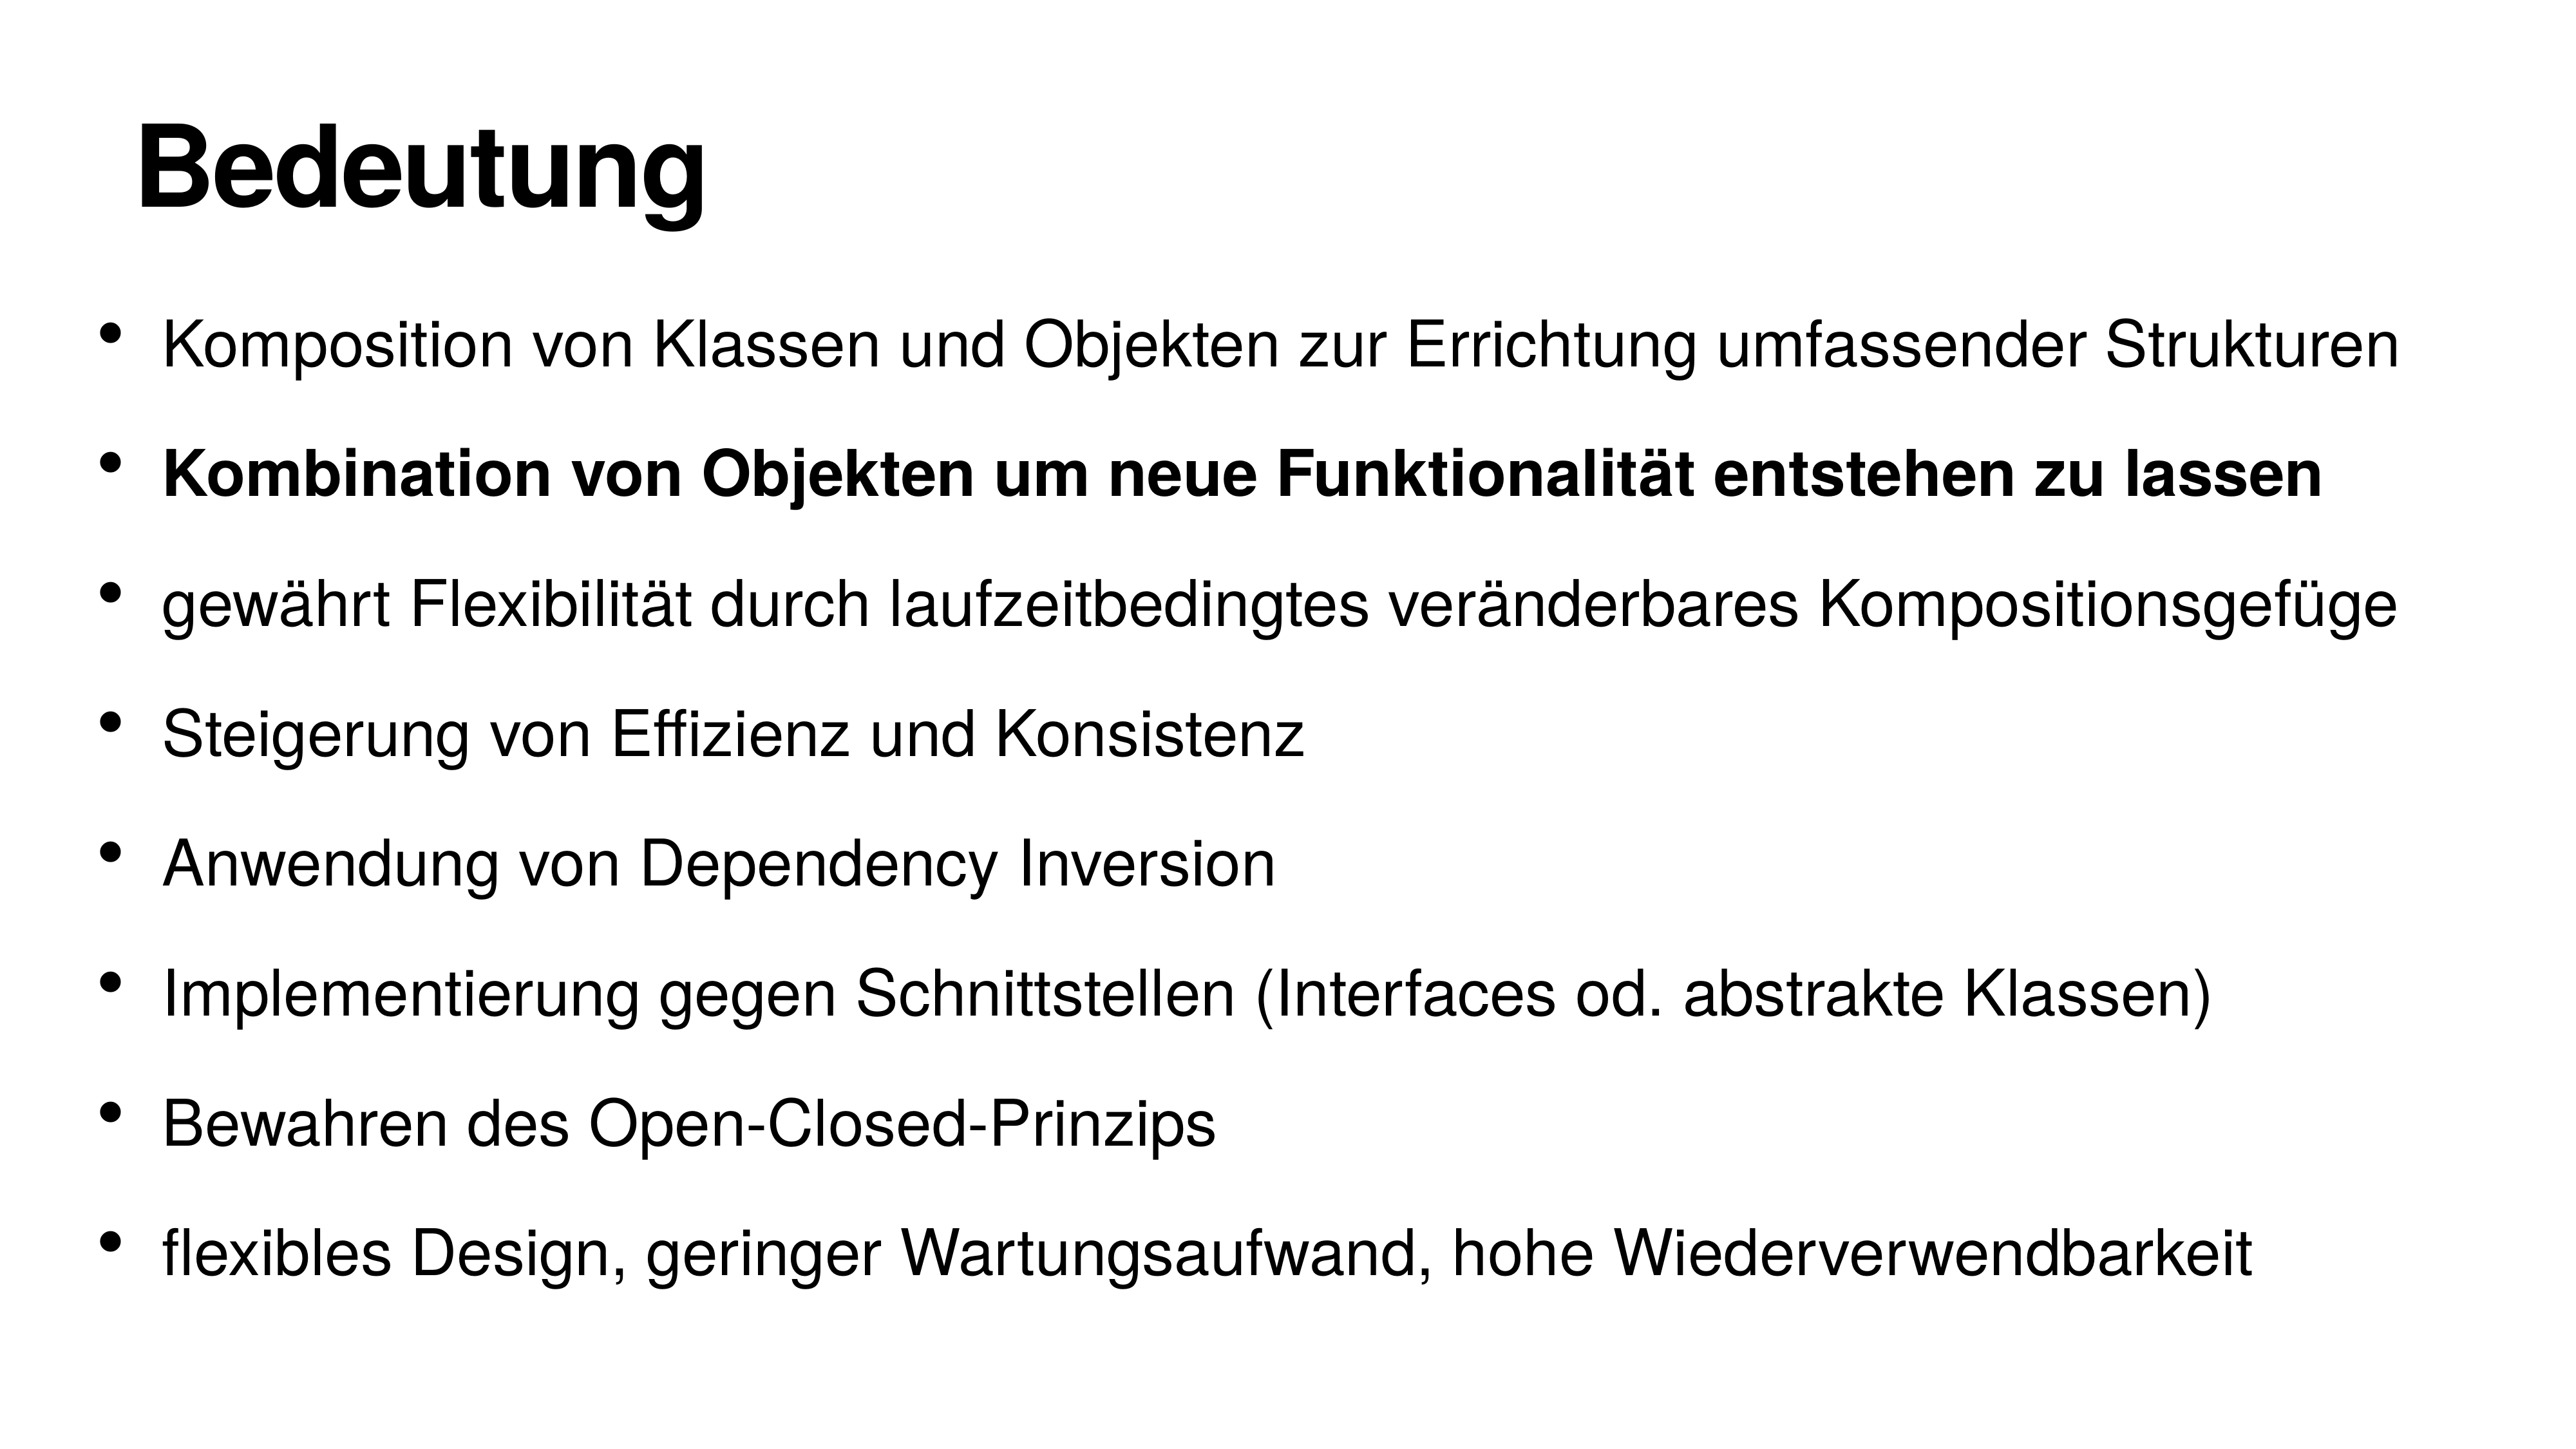

Bedeutung
Komposition von Klassen und Objekten zur Errichtung umfassender Strukturen
Kombination von Objekten um neue Funktionalität entstehen zu lassen
gewährt Flexibilität durch laufzeitbedingtes veränderbares Kompositionsgefüge
Steigerung von Effizienz und Konsistenz
Anwendung von Dependency Inversion
Implementierung gegen Schnittstellen (Interfaces od. abstrakte Klassen)
Bewahren des Open-Closed-Prinzips
flexibles Design, geringer Wartungsaufwand, hohe Wiederverwendbarkeit